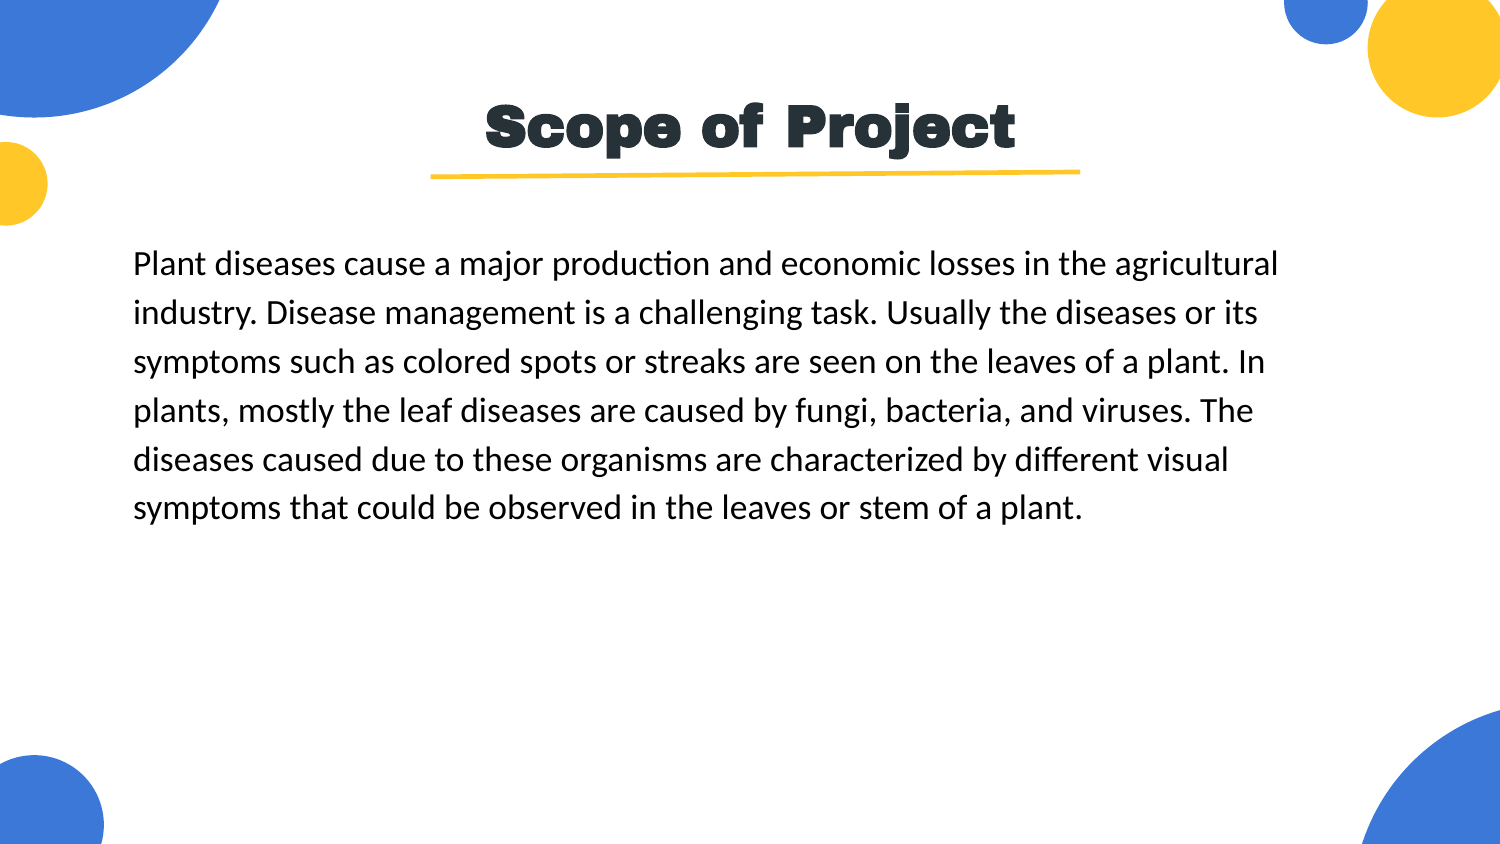

# Scope of Project
Plant diseases cause a major production and economic losses in the agricultural
industry. Disease management is a challenging task. Usually the diseases or its
symptoms such as colored spots or streaks are seen on the leaves of a plant. In plants, mostly the leaf diseases are caused by fungi, bacteria, and viruses. The diseases caused due to these organisms are characterized by different visual symptoms that could be observed in the leaves or stem of a plant.